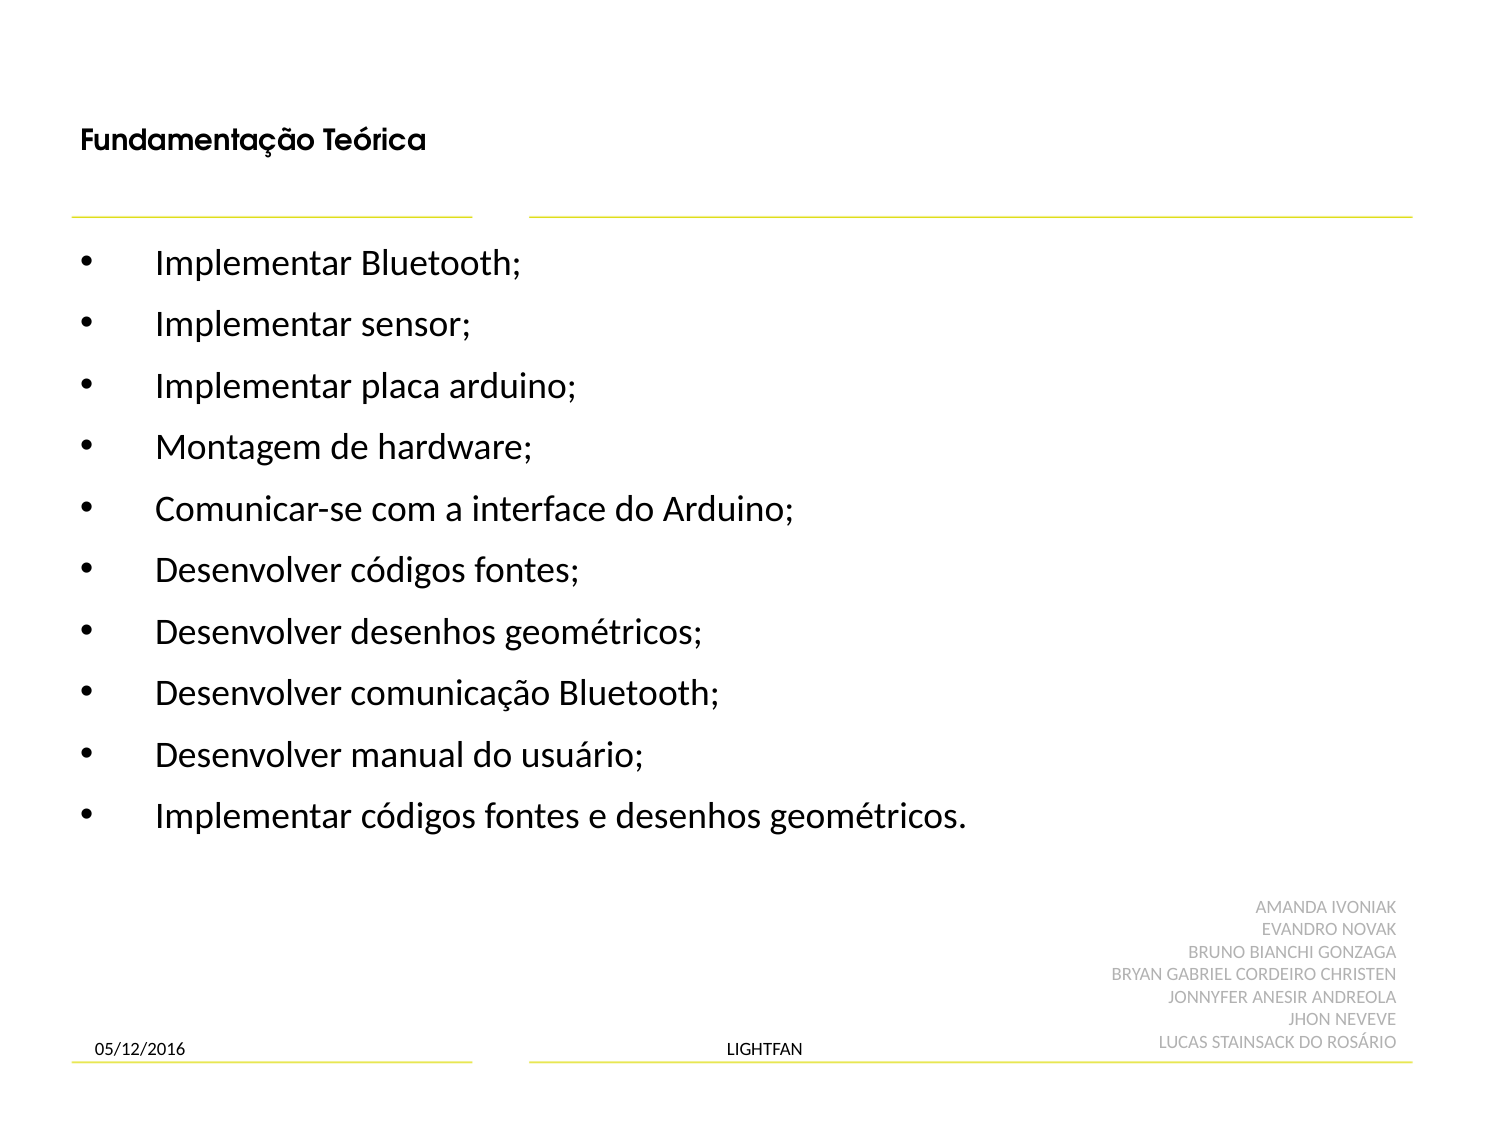

Fundamentação Teórica
Implementar Bluetooth;
Implementar sensor;
Implementar placa arduino;
Montagem de hardware;
Comunicar-se com a interface do Arduino;
Desenvolver códigos fontes;
Desenvolver desenhos geométricos;
Desenvolver comunicação Bluetooth;
Desenvolver manual do usuário;
Implementar códigos fontes e desenhos geométricos.
AMANDA IVONIAK
EVANDRO NOVAK
BRUNO BIANCHI GONZAGA
BRYAN GABRIEL CORDEIRO CHRISTEN
JONNYFER ANESIR ANDREOLA
JHON NEVEVE
LUCAS STAINSACK DO ROSÁRIO
05/12/2016
LIGHTFAN